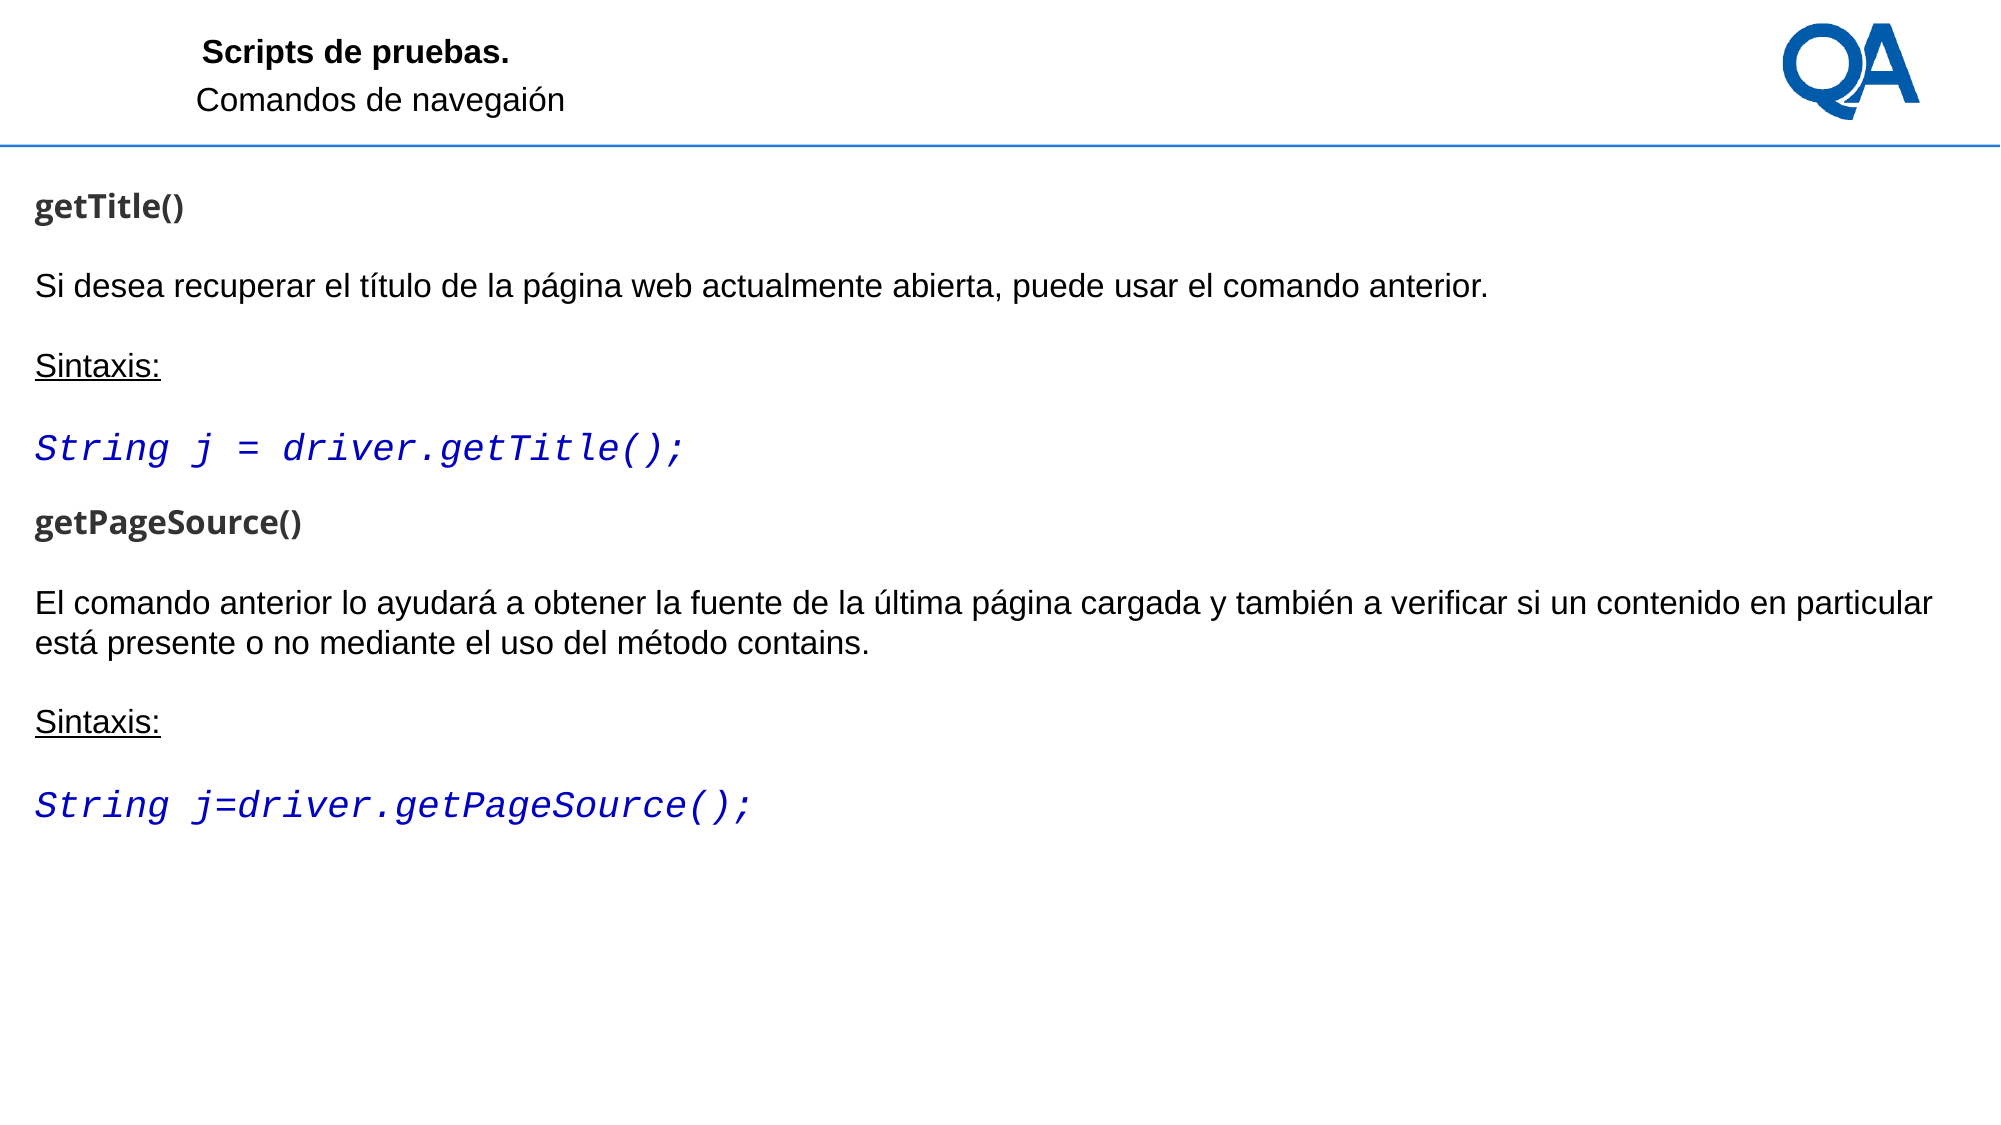

# Scripts de pruebas.
Comandos de navegaión
getTitle()
Si desea recuperar el título de la página web actualmente abierta, puede usar el comando anterior.
Sintaxis:
String j = driver.getTitle();
getPageSource()
El comando anterior lo ayudará a obtener la fuente de la última página cargada y también a verificar si un contenido en particular está presente o no mediante el uso del método contains.
Sintaxis:
String j=driver.getPageSource();